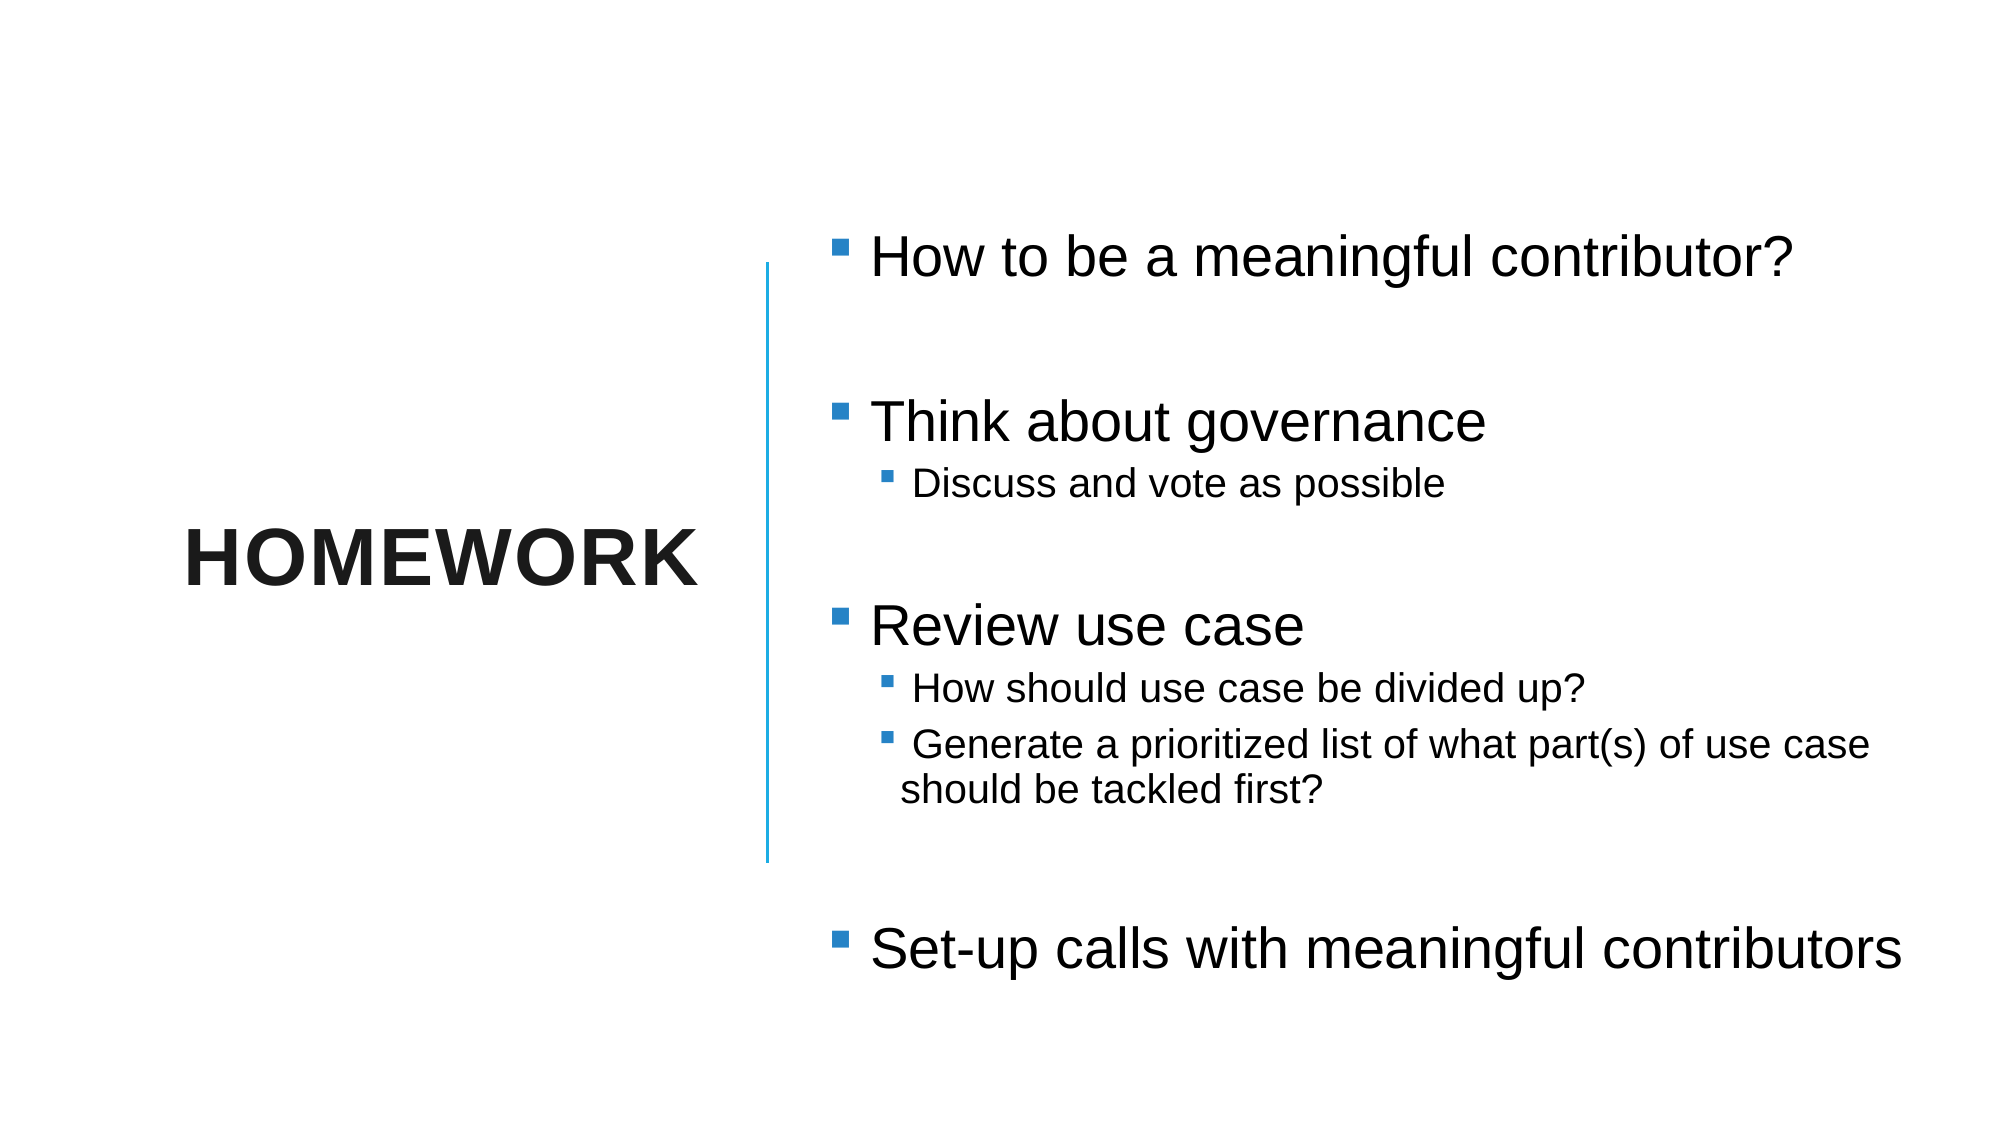

# homework

 How to be a meaningful contributor?

 Think about governance
 Discuss and vote as possible

 Review use case
 How should use case be divided up?
 Generate a prioritized list of what part(s) of use case should be tackled first?

 Set-up calls with meaningful contributors